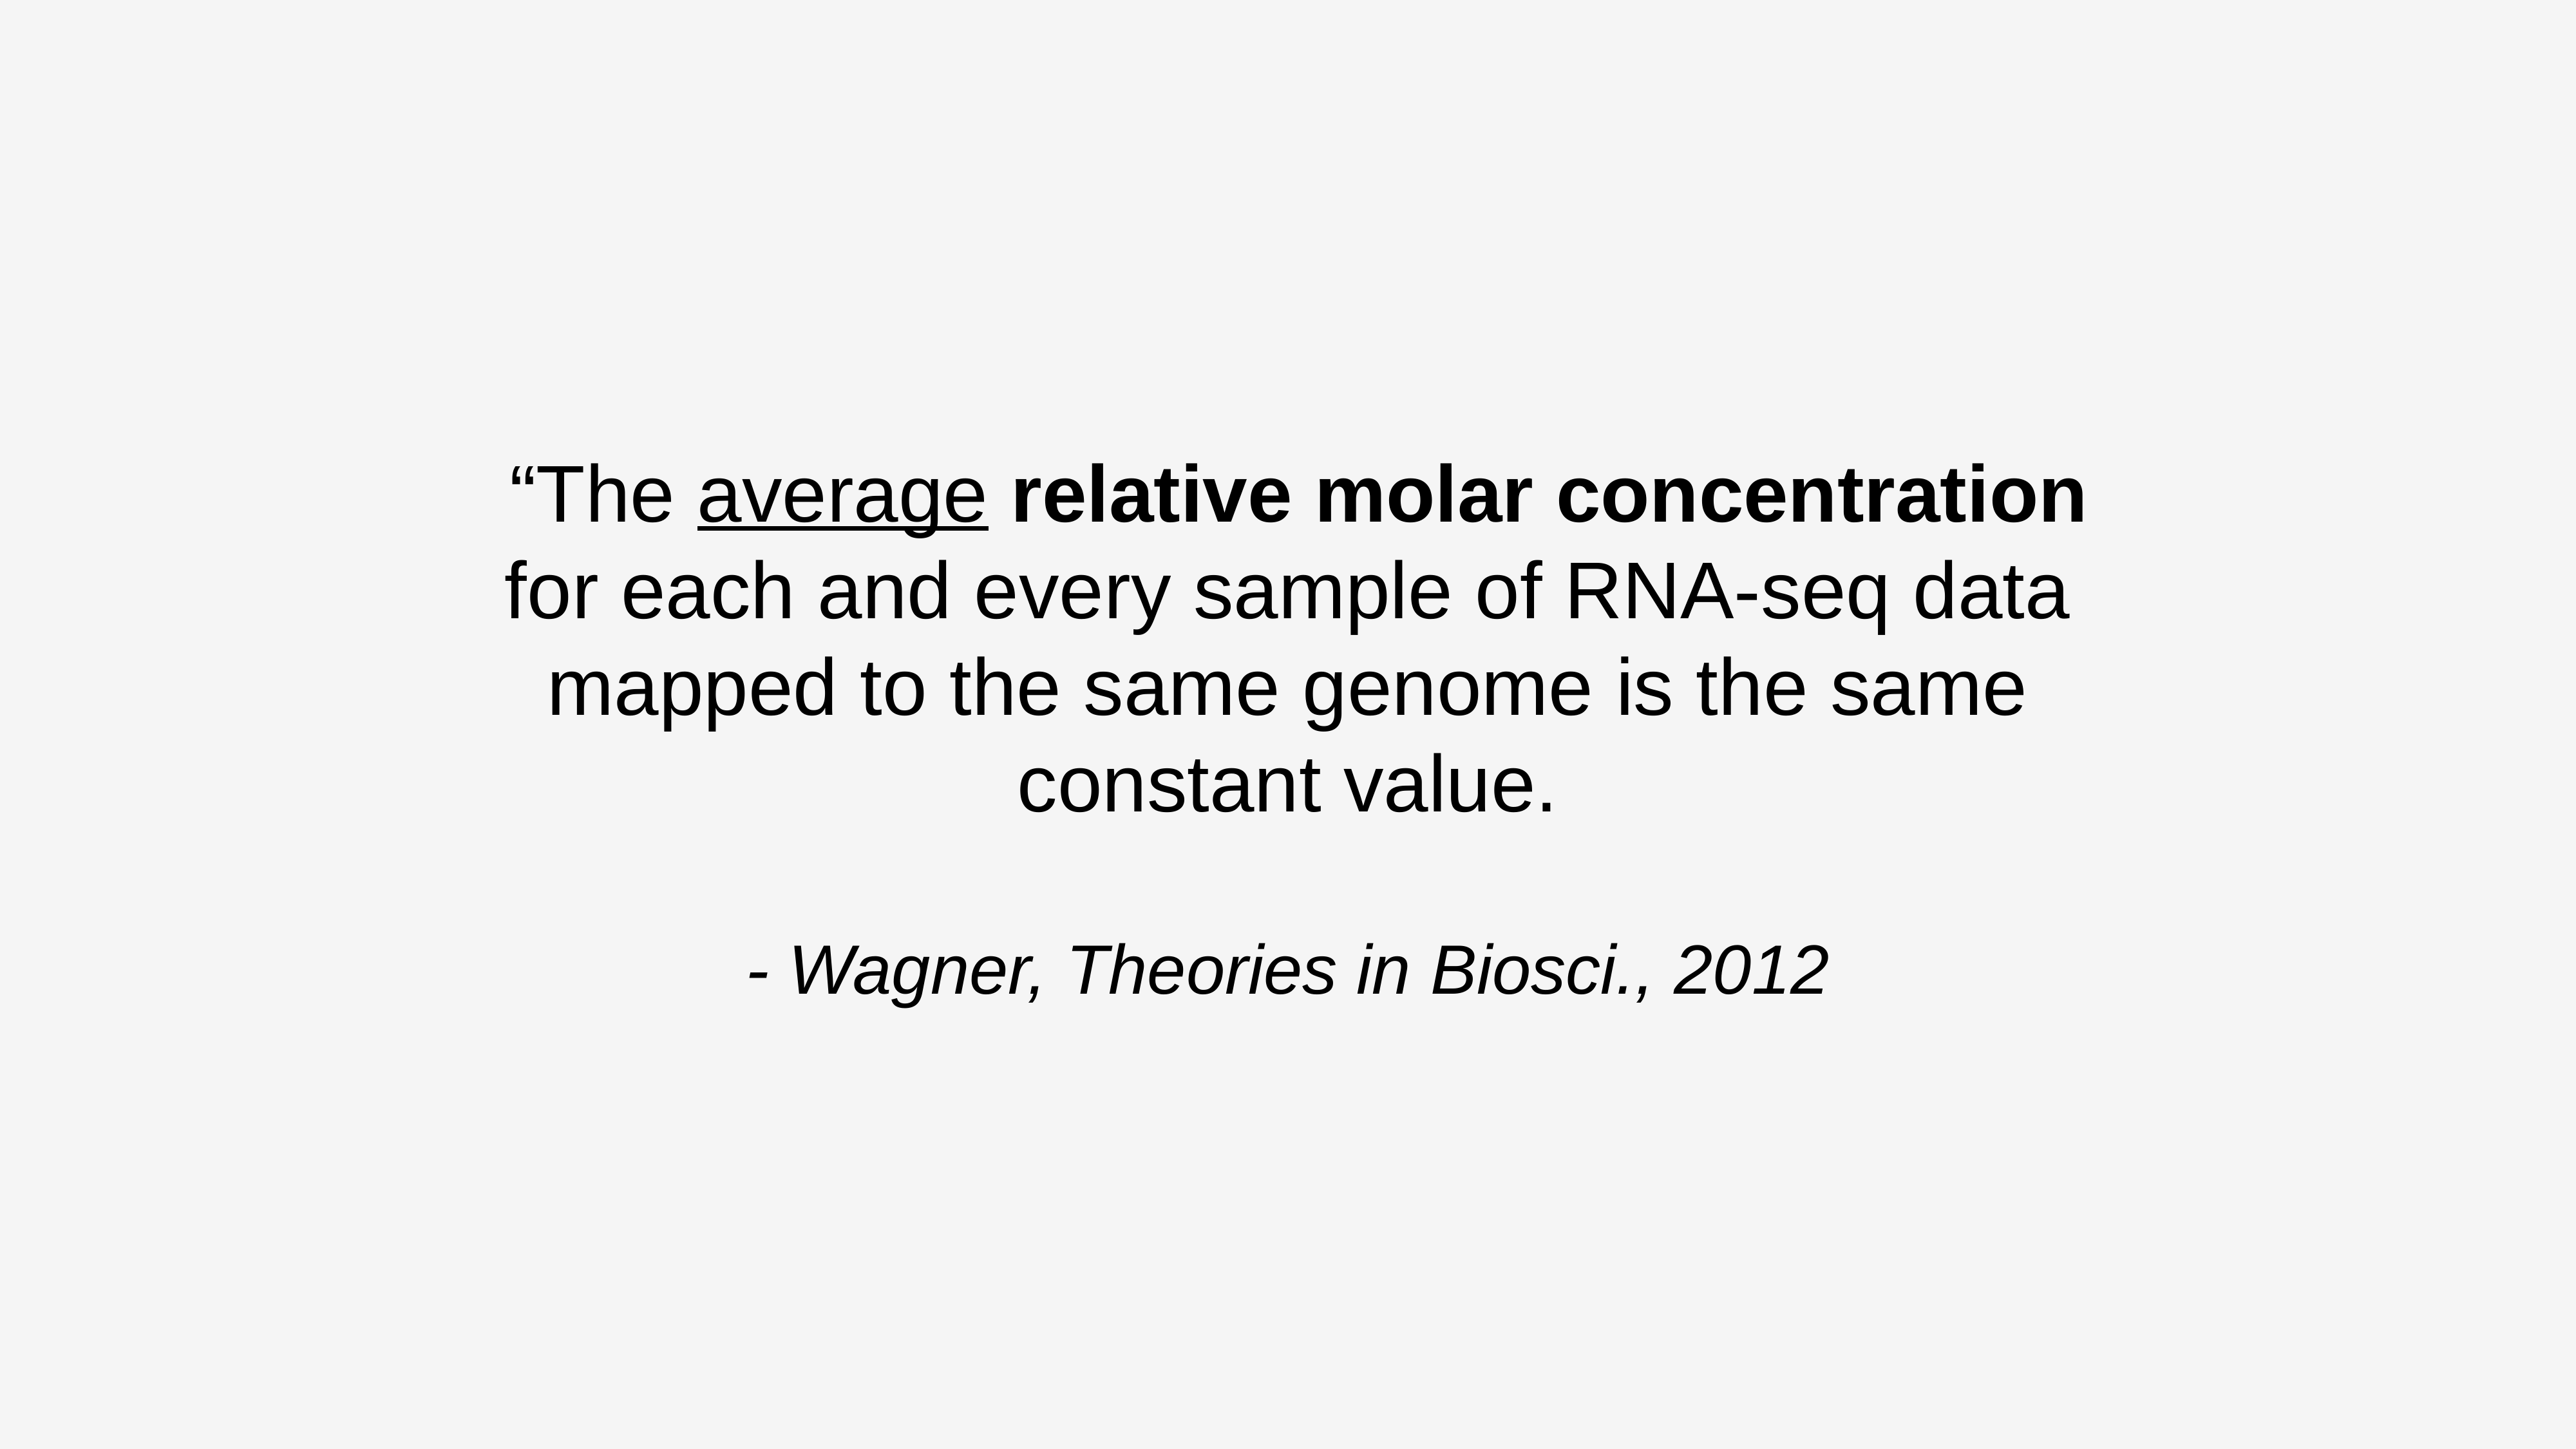

“The average relative molar concentration for each and every sample of RNA-seq data mapped to the same genome is the same constant value.

- Wagner, Theories in Biosci., 2012